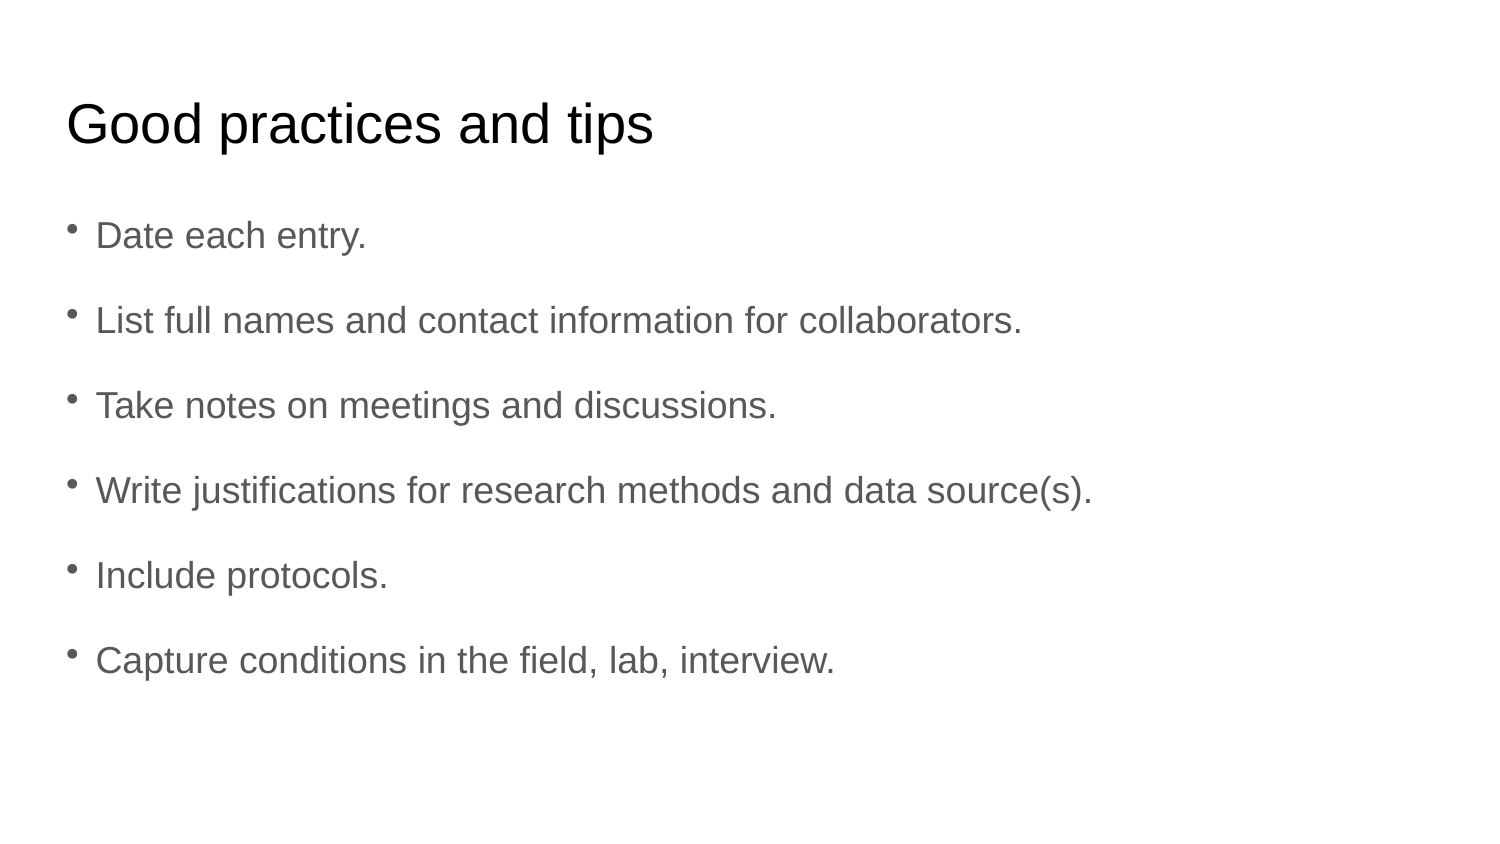

# Good practices and tips
Date each entry.
List full names and contact information for collaborators.
Take notes on meetings and discussions.
Write justifications for research methods and data source(s).
Include protocols.
Capture conditions in the field, lab, interview.